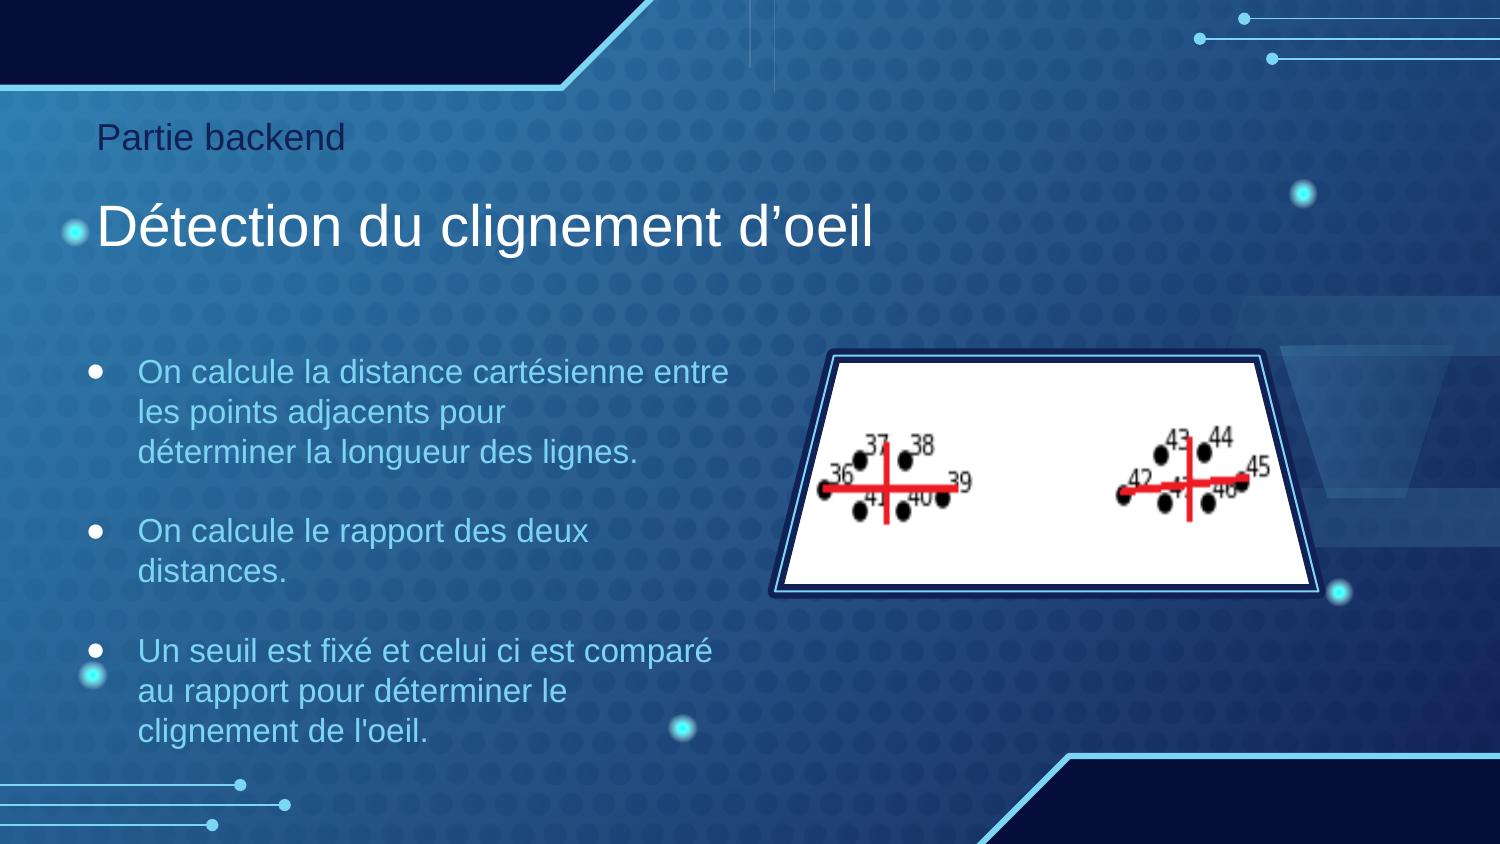

Partie backend
# Détection du clignement d’oeil
On calcule la distance cartésienne entre les points adjacents pour
déterminer la longueur des lignes.

On calcule le rapport des deux distances.

Un seuil est fixé et celui ci est comparé au rapport pour déterminer le clignement de l'oeil.